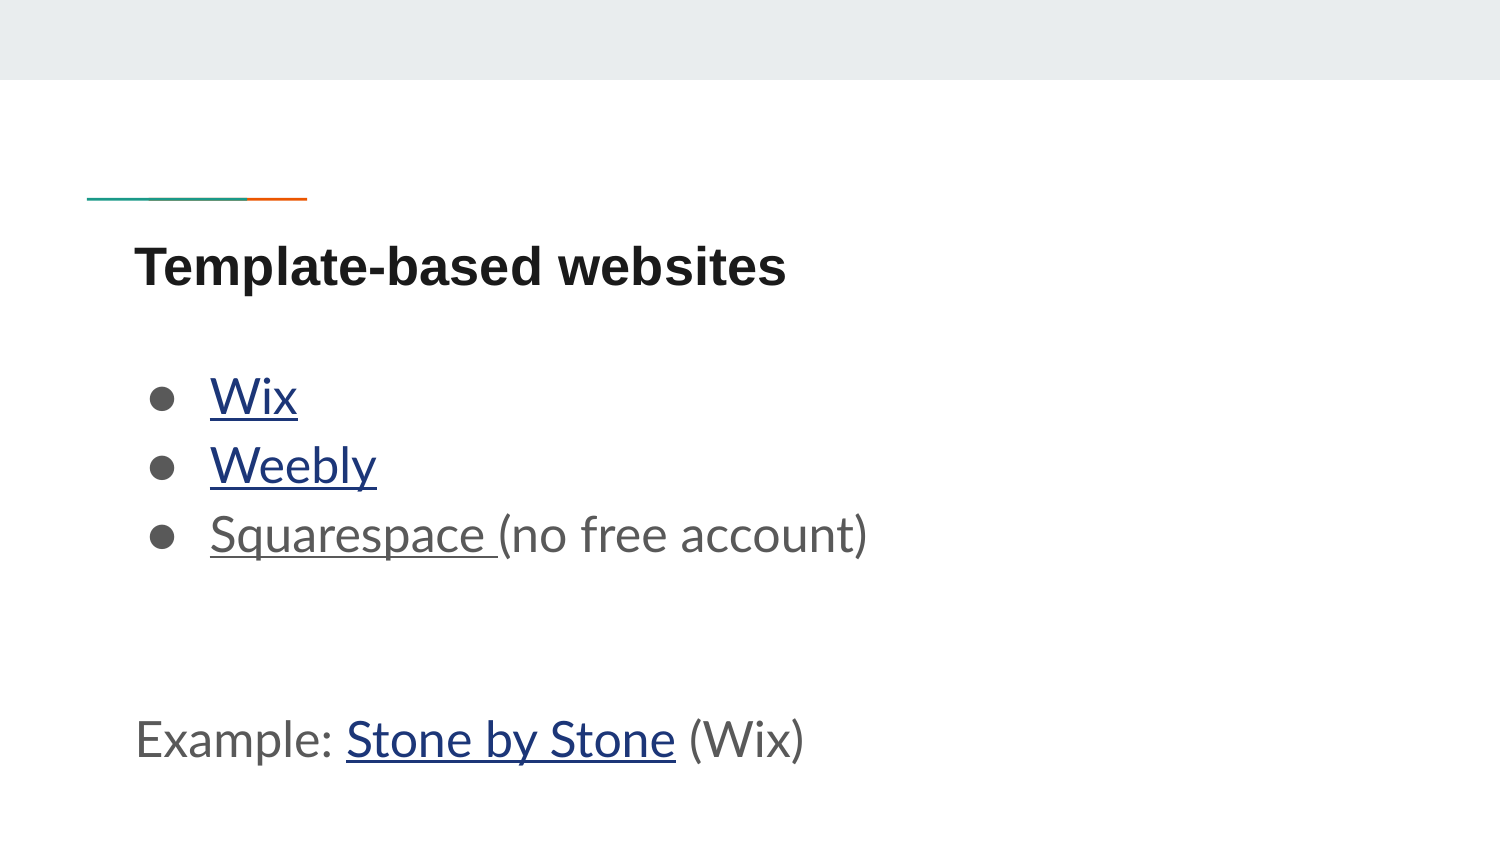

# Template-based websites
Wix
Weebly
Squarespace (no free account)

Example: Stone by Stone (Wix)